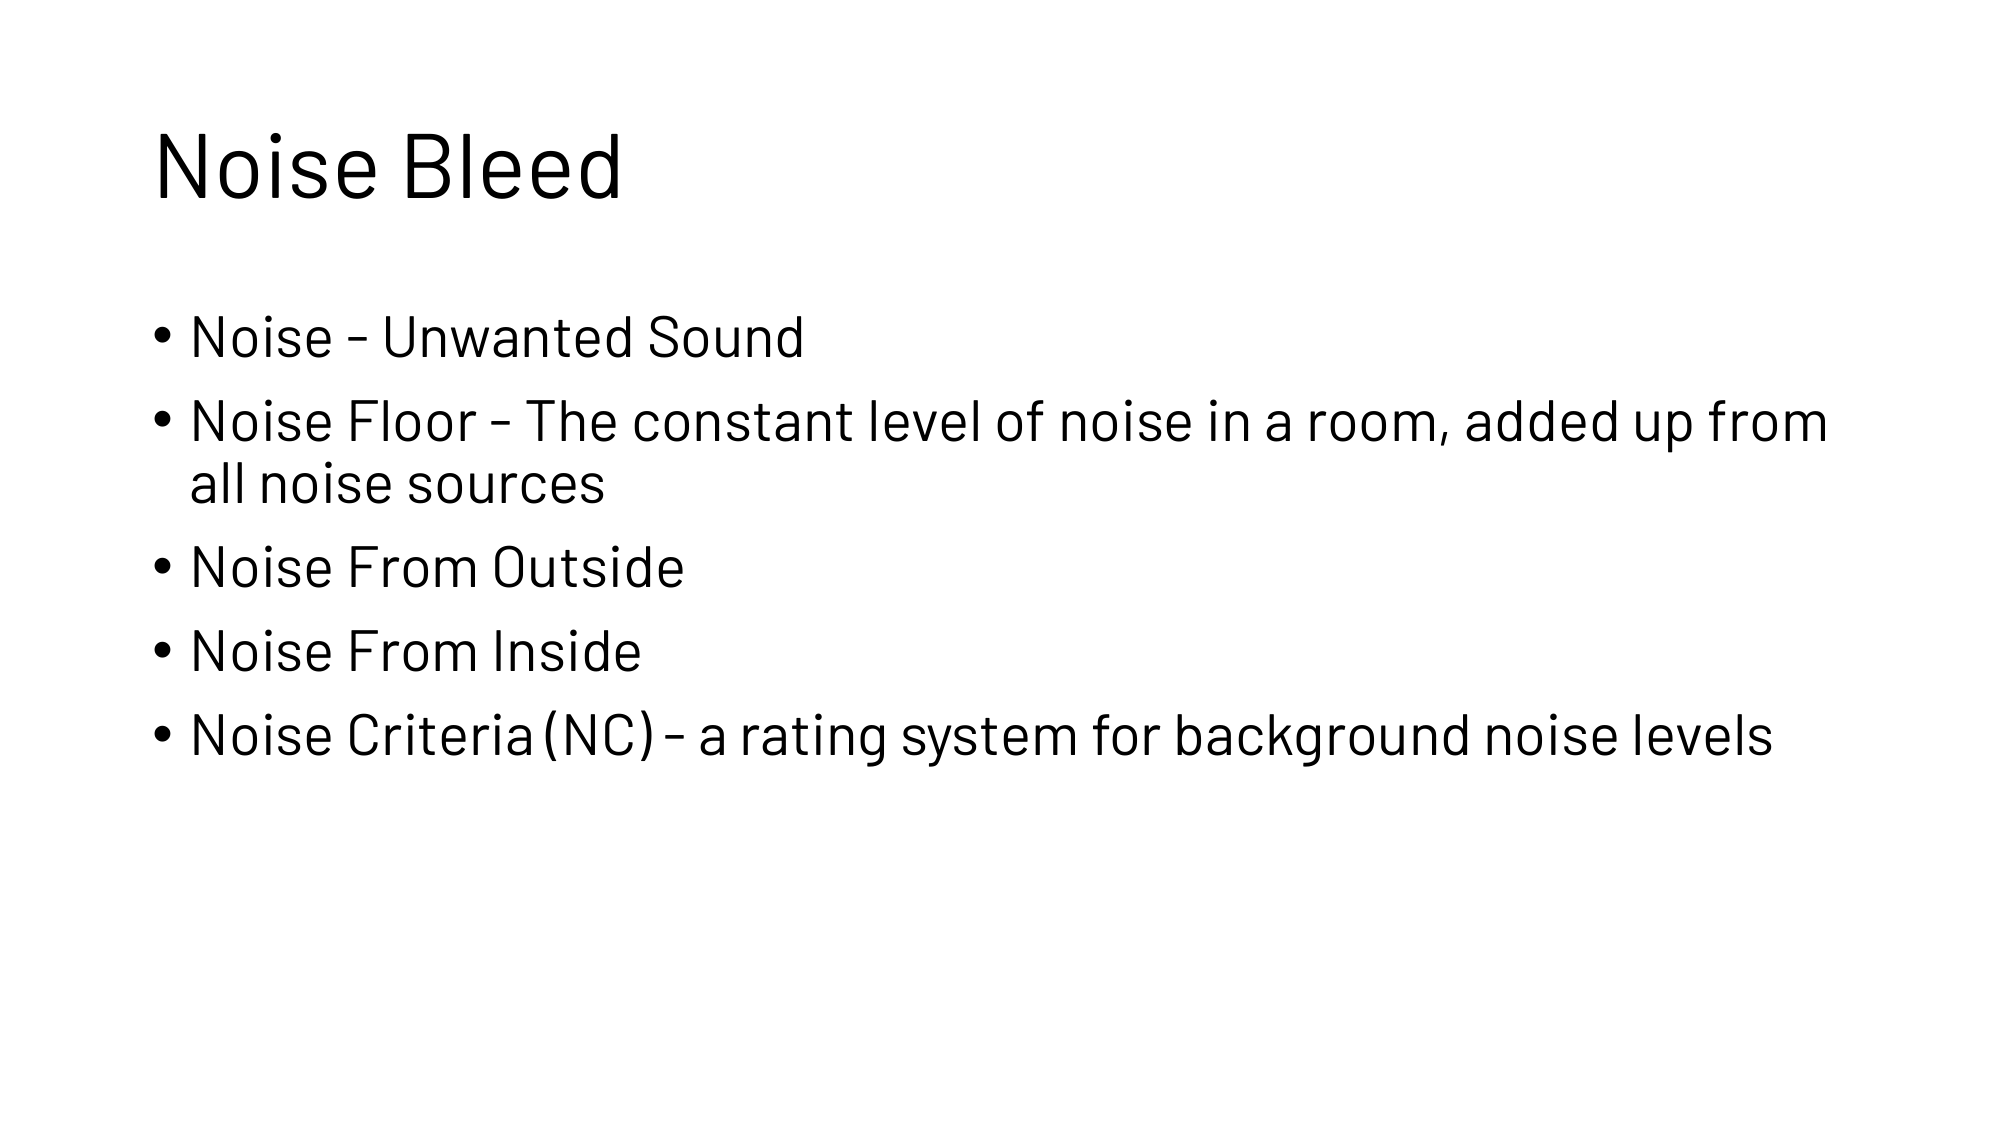

# Noise Bleed
Noise - Unwanted Sound
Noise Floor - The constant level of noise in a room, added up from all noise sources
Noise From Outside
Noise From Inside
Noise Criteria (NC) - a rating system for background noise levels